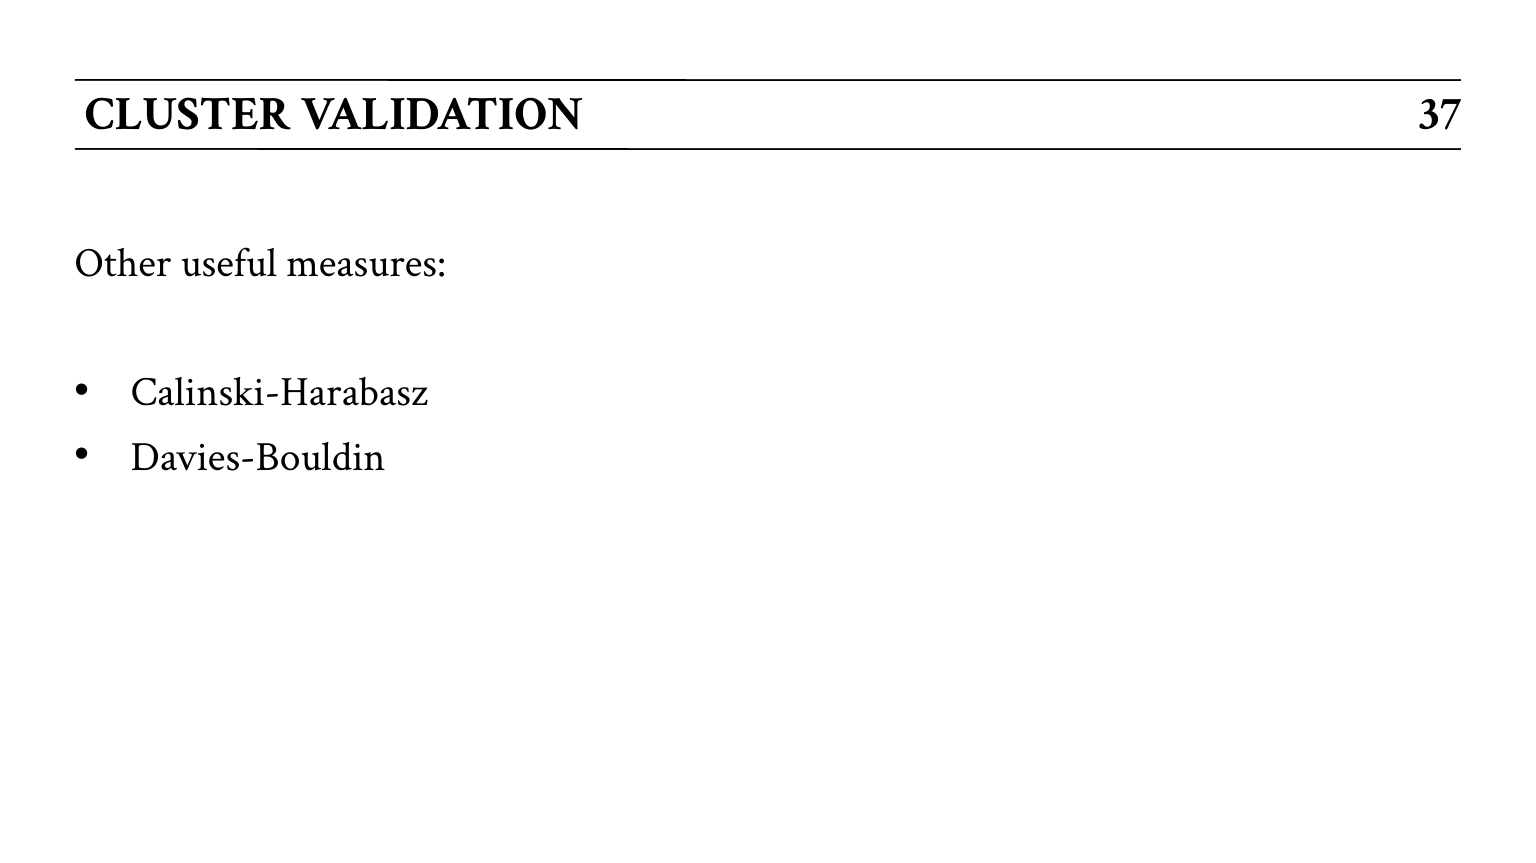

# CLUSTER VALIDATION
37

Other useful measures:

Calinski-Harabasz
Davies-Bouldin